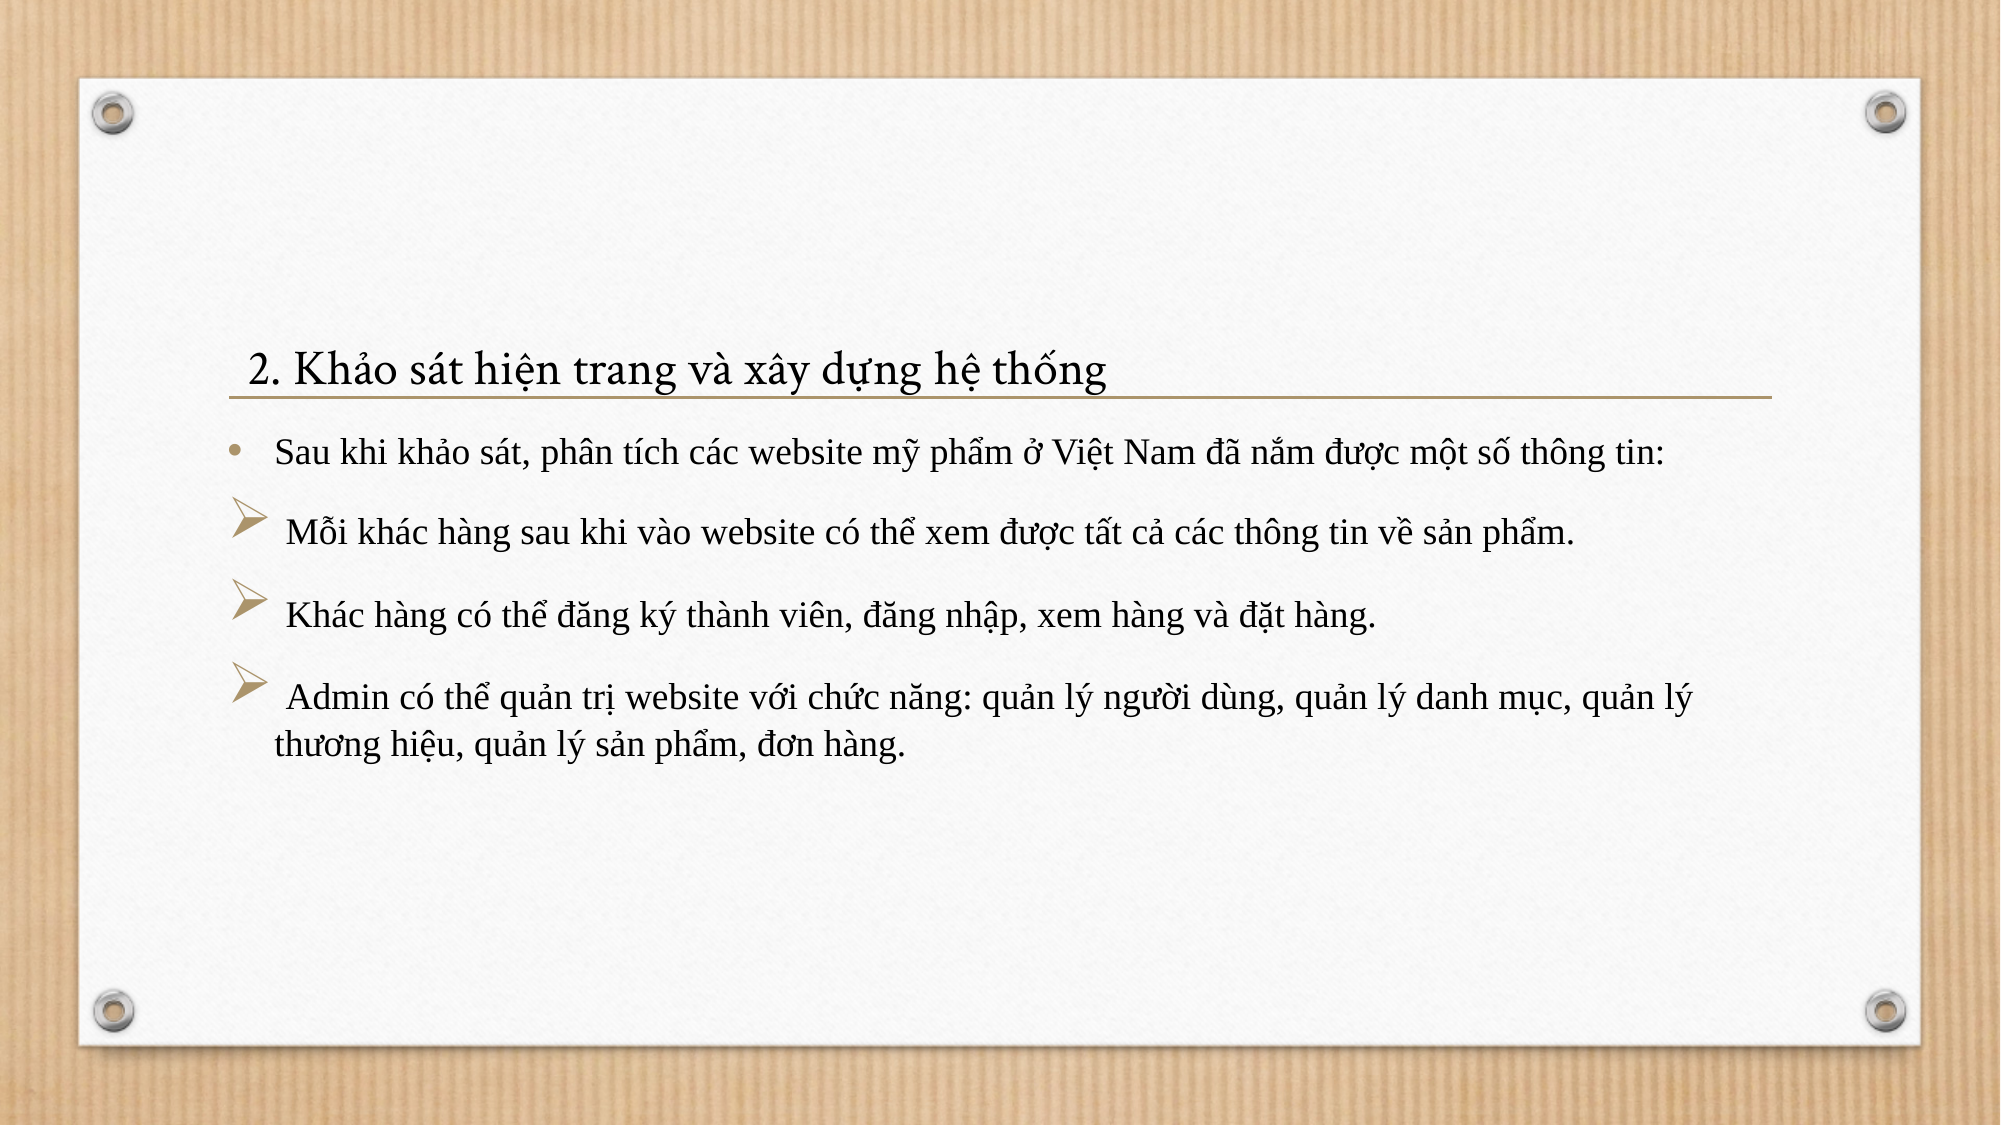

2. Khảo sát hiện trang và xây dựng hệ thống
Sau khi khảo sát, phân tích các website mỹ phẩm ở Việt Nam đã nắm được một số thông tin:
 Mỗi khác hàng sau khi vào website có thể xem được tất cả các thông tin về sản phẩm.
 Khác hàng có thể đăng ký thành viên, đăng nhập, xem hàng và đặt hàng.
 Admin có thể quản trị website với chức năng: quản lý người dùng, quản lý danh mục, quản lý thương hiệu, quản lý sản phẩm, đơn hàng.